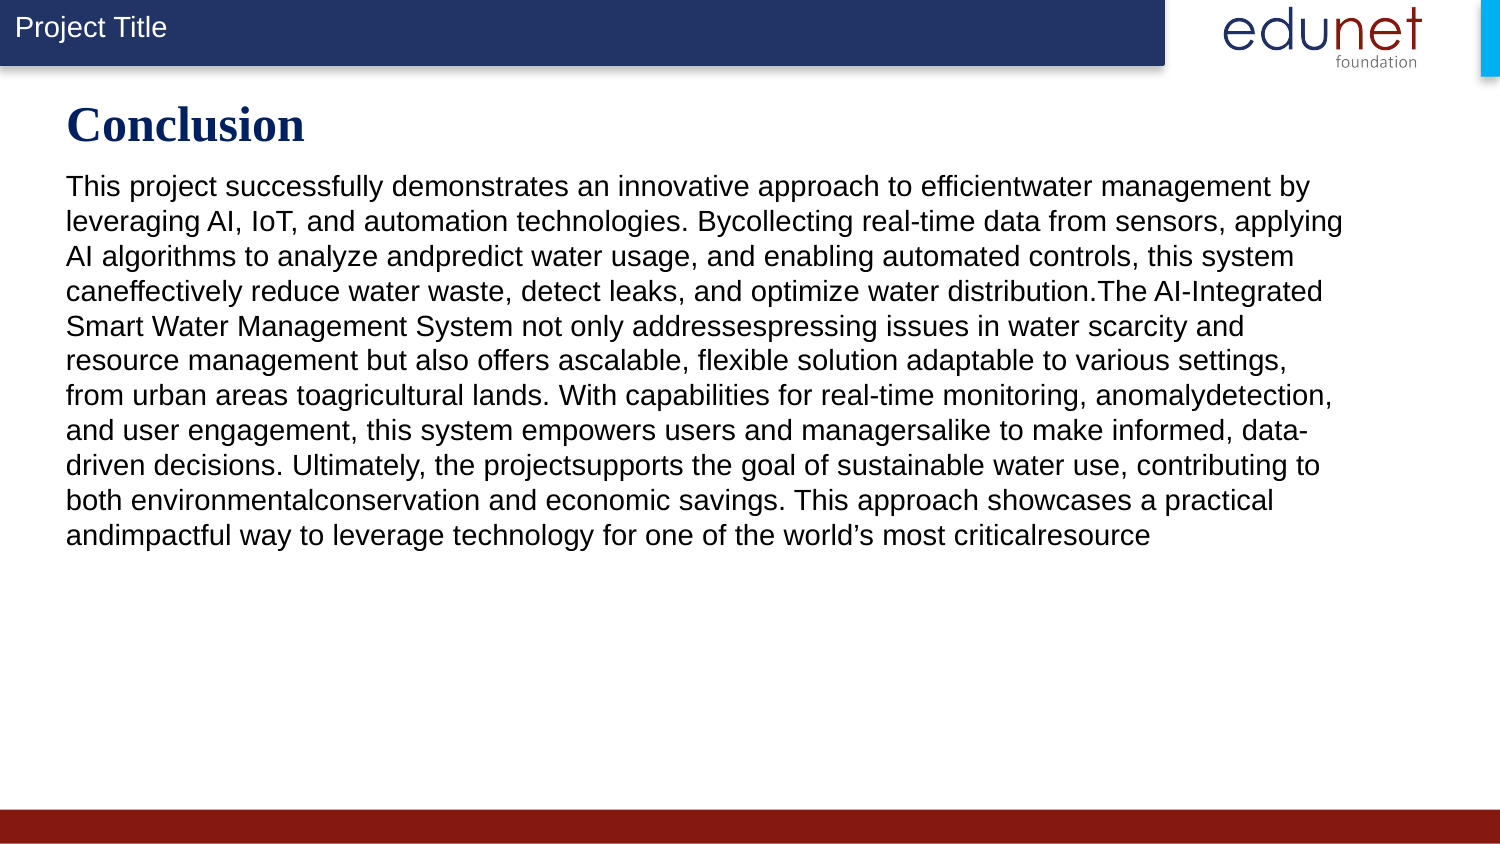

# Conclusion
This project successfully demonstrates an innovative approach to efficientwater management by leveraging AI, IoT, and automation technologies. Bycollecting real-time data from sensors, applying AI algorithms to analyze andpredict water usage, and enabling automated controls, this system caneffectively reduce water waste, detect leaks, and optimize water distribution.The AI-Integrated Smart Water Management System not only addressespressing issues in water scarcity and resource management but also offers ascalable, flexible solution adaptable to various settings, from urban areas toagricultural lands. With capabilities for real-time monitoring, anomalydetection, and user engagement, this system empowers users and managersalike to make informed, data-driven decisions. Ultimately, the projectsupports the goal of sustainable water use, contributing to both environmentalconservation and economic savings. This approach showcases a practical andimpactful way to leverage technology for one of the world’s most criticalresource